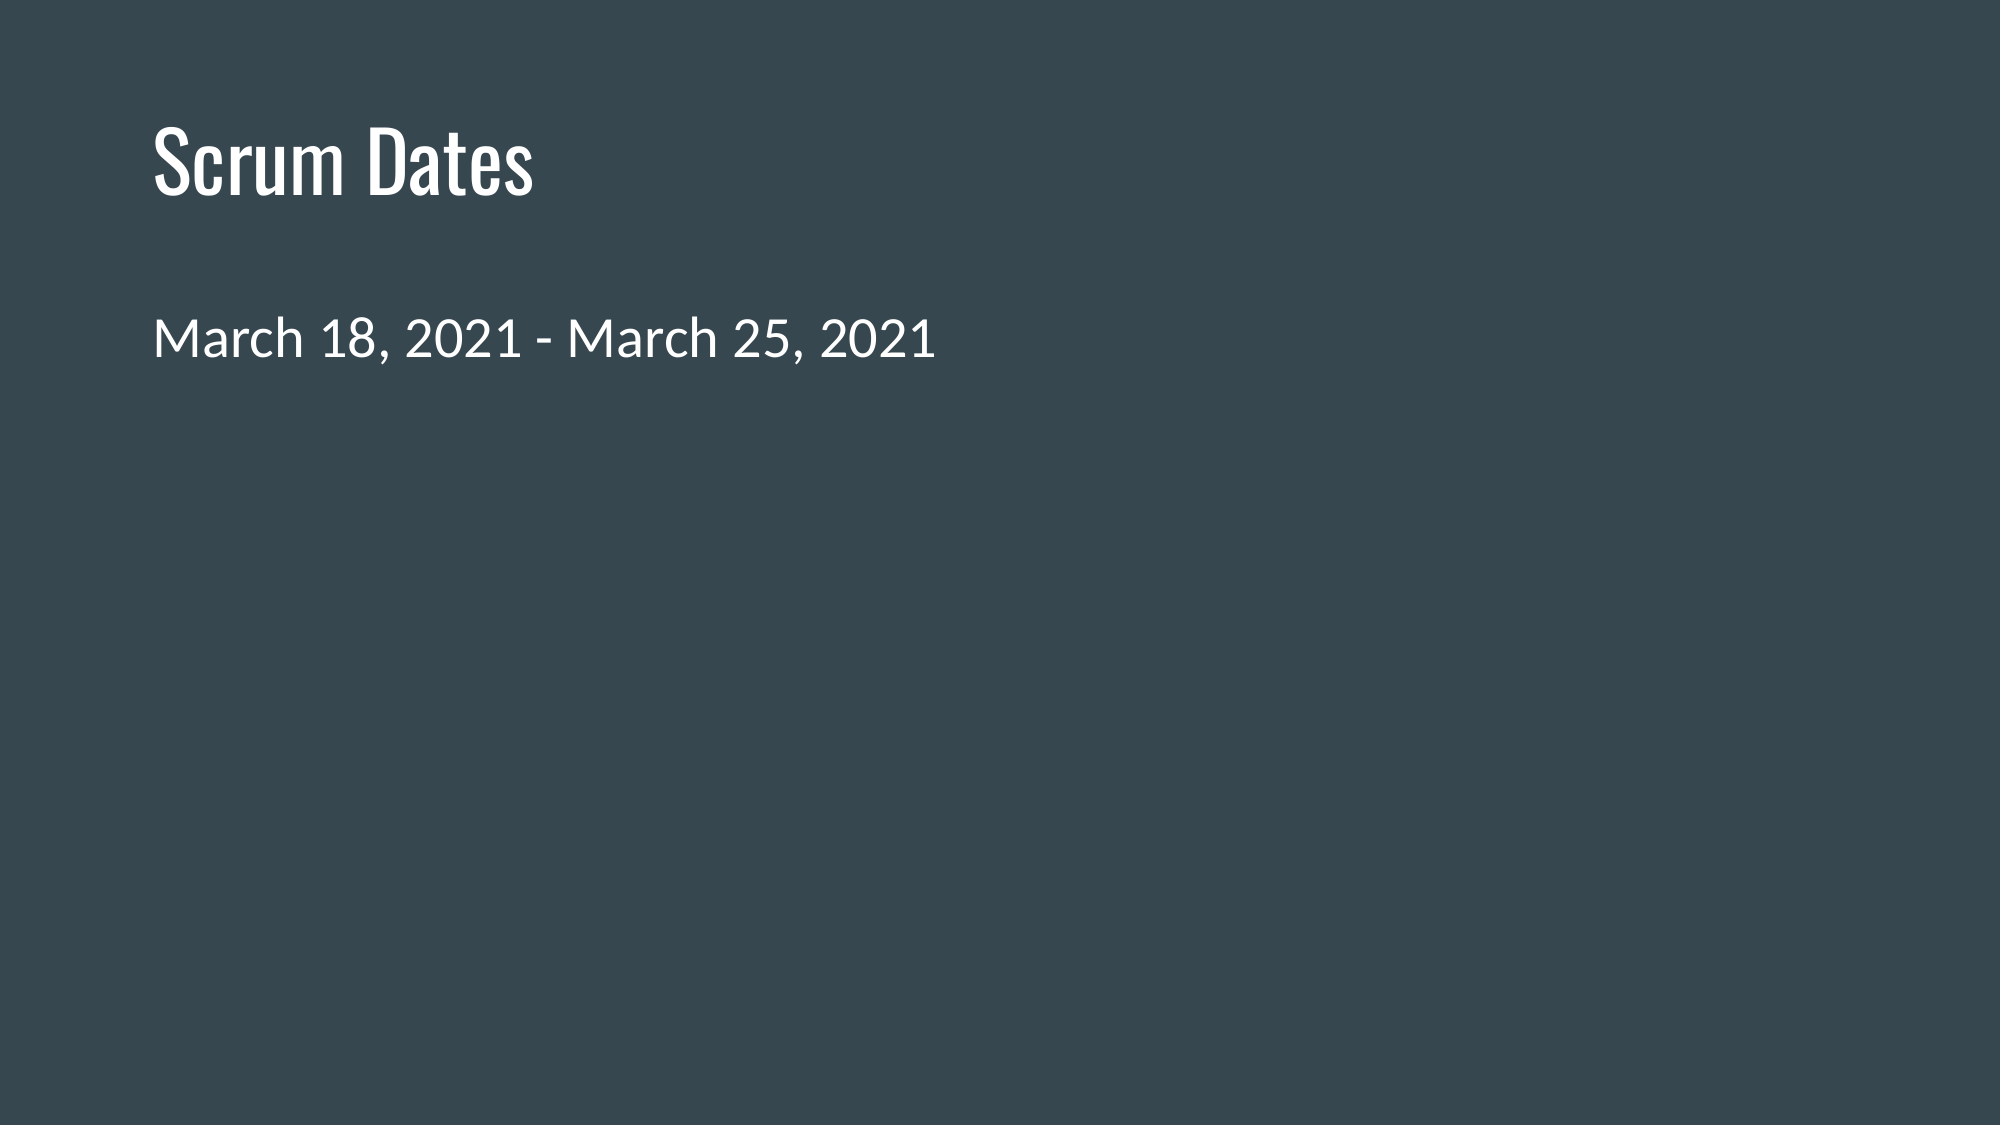

# Scrum Dates
March 18, 2021 - March 25, 2021